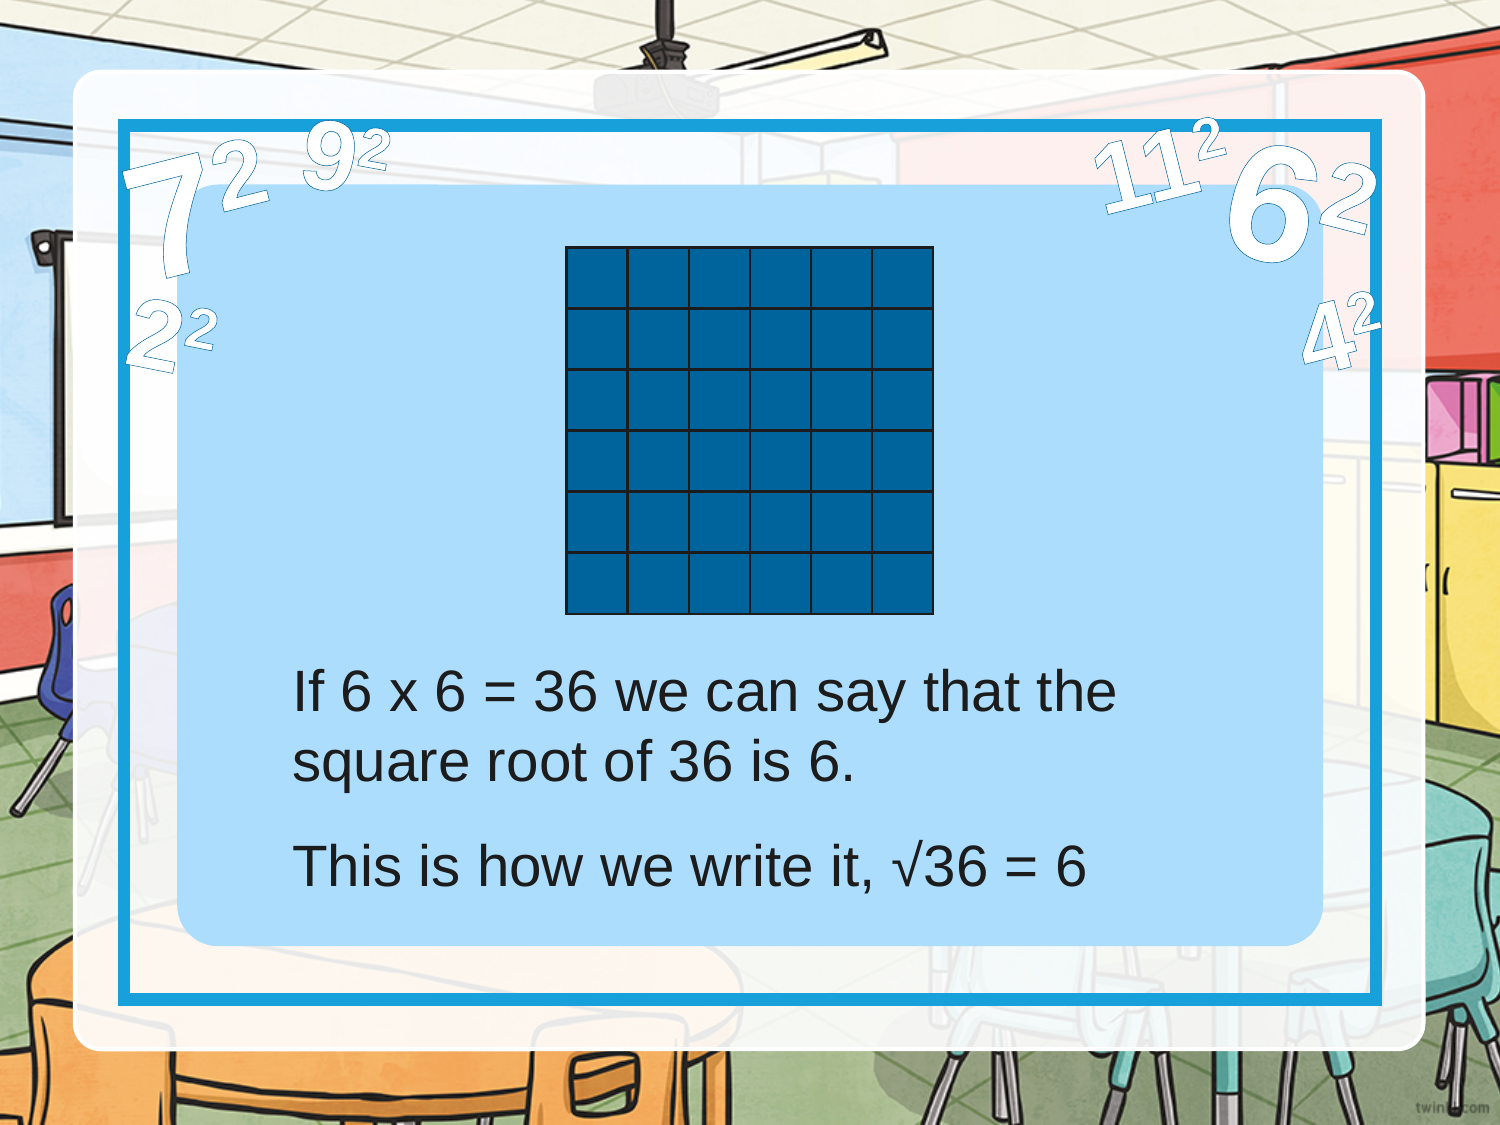

92
112
62
72
42
22

|  |  |  |  |  |  |
| --- | --- | --- | --- | --- | --- |
|  |  |  |  |  |  |
|  |  |  |  |  |  |
|  |  |  |  |  |  |
|  |  |  |  |  |  |
|  |  |  |  |  |  |
If 6 x 6 = 36 we can say that the square root of 36 is 6.

This is how we write it, √36 = 6